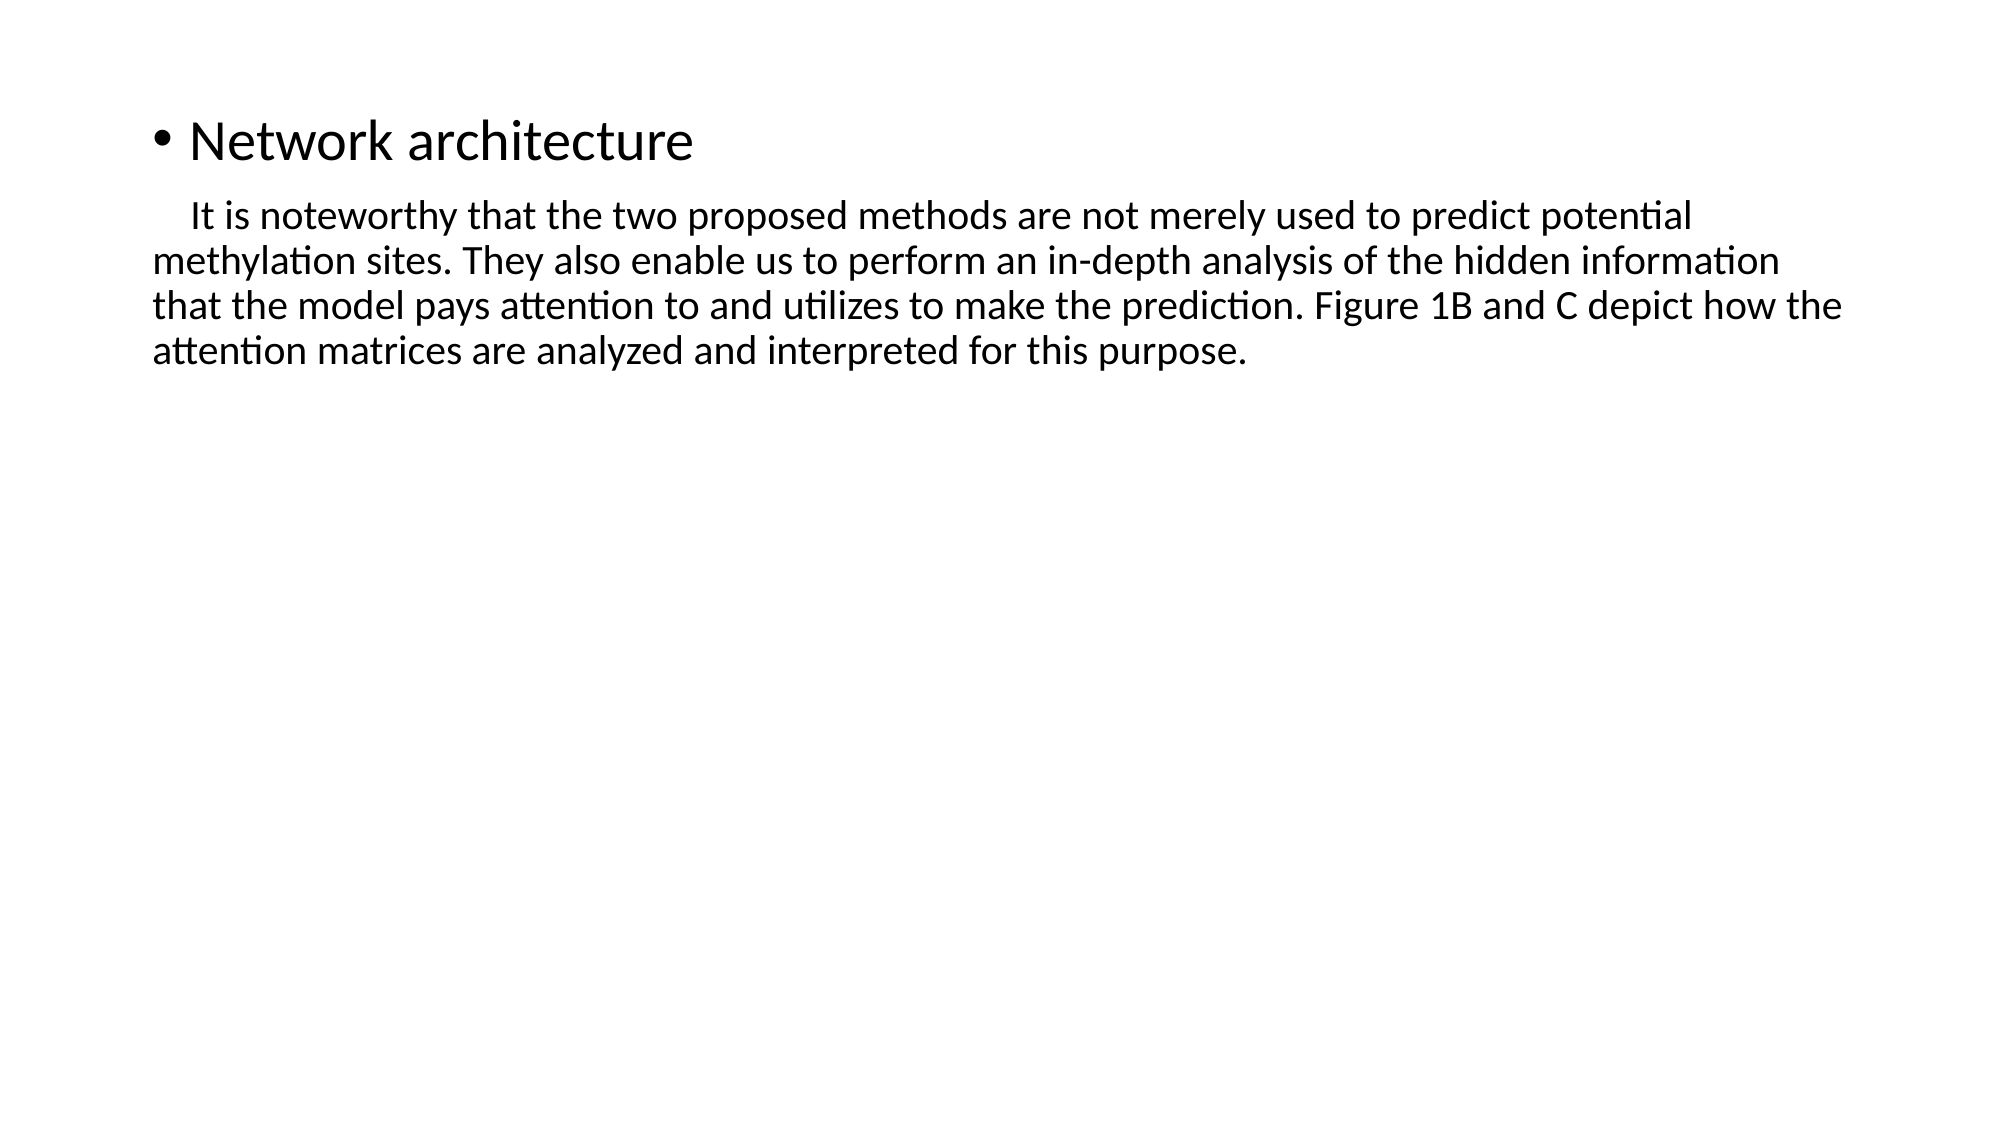

Network architecture
    It is noteworthy that the two proposed methods are not merely used to predict potential methylation sites. They also enable us to perform an in-depth analysis of the hidden information that the model pays attention to and utilizes to make the prediction. Figure 1B and C depict how the attention matrices are analyzed and interpreted for this purpose.